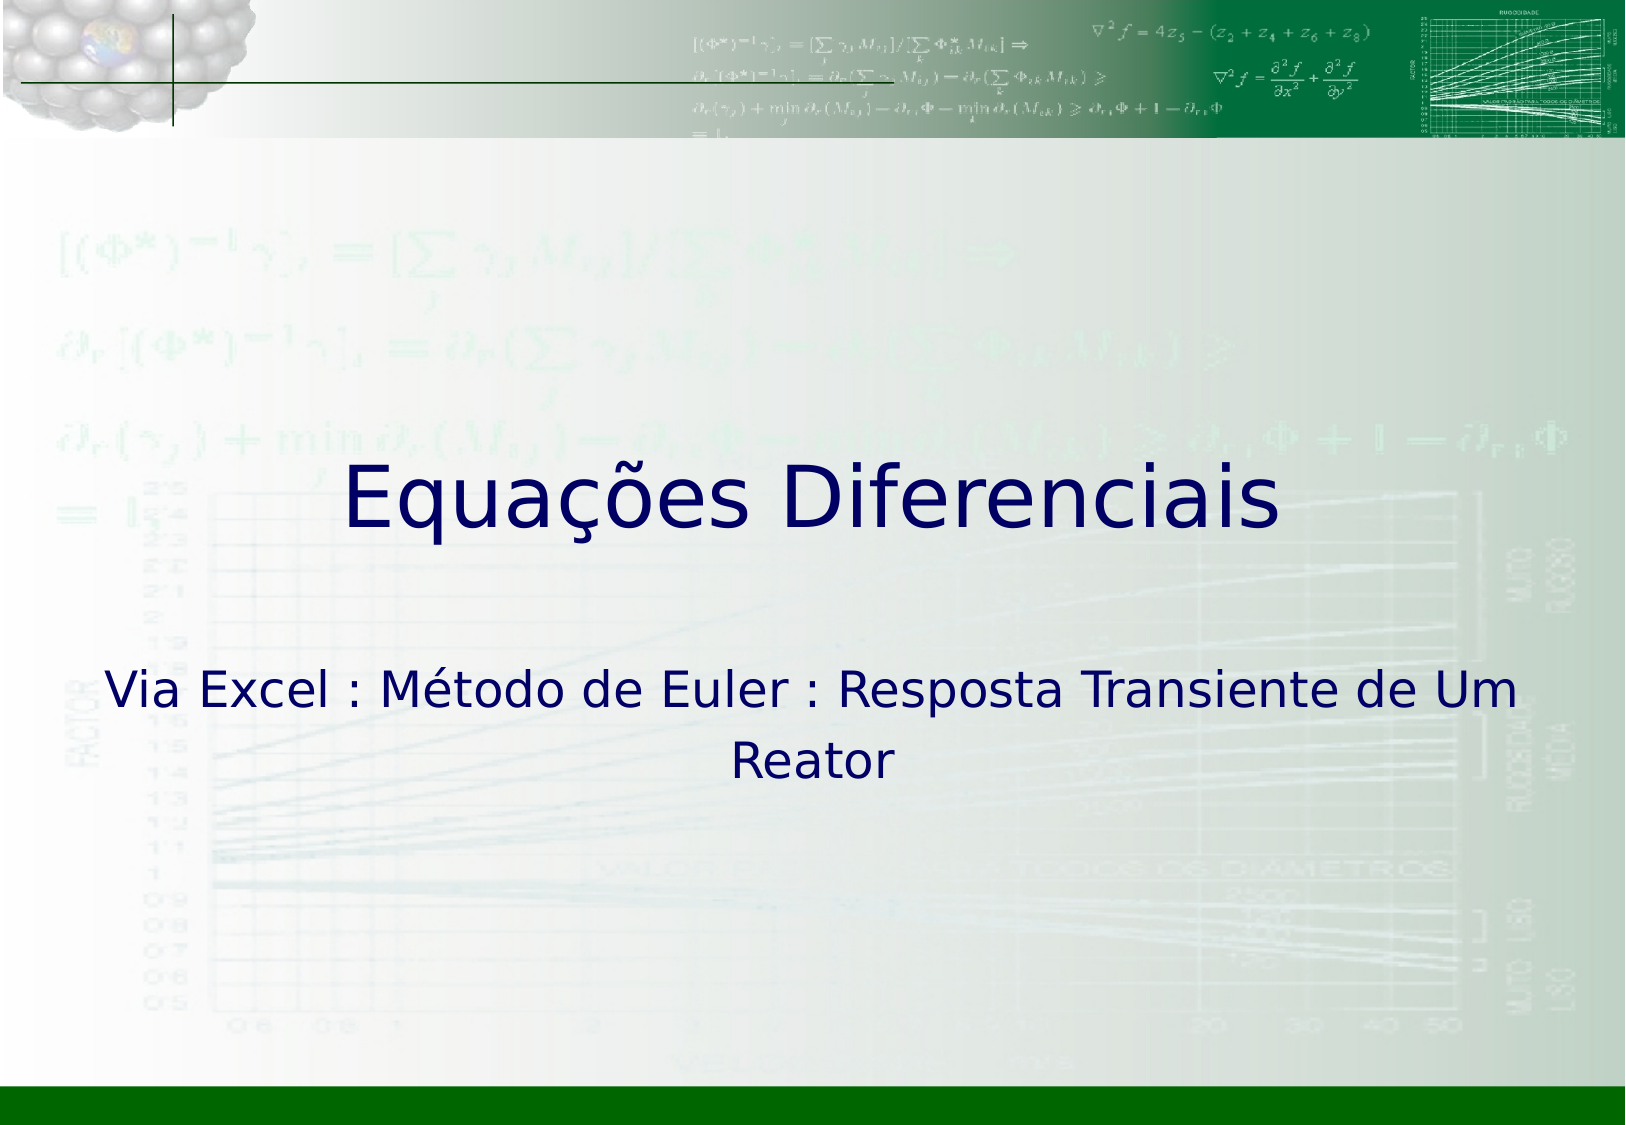

# Equações Diferenciais
Via Excel : Método de Euler : Resposta Transiente de Um Reator